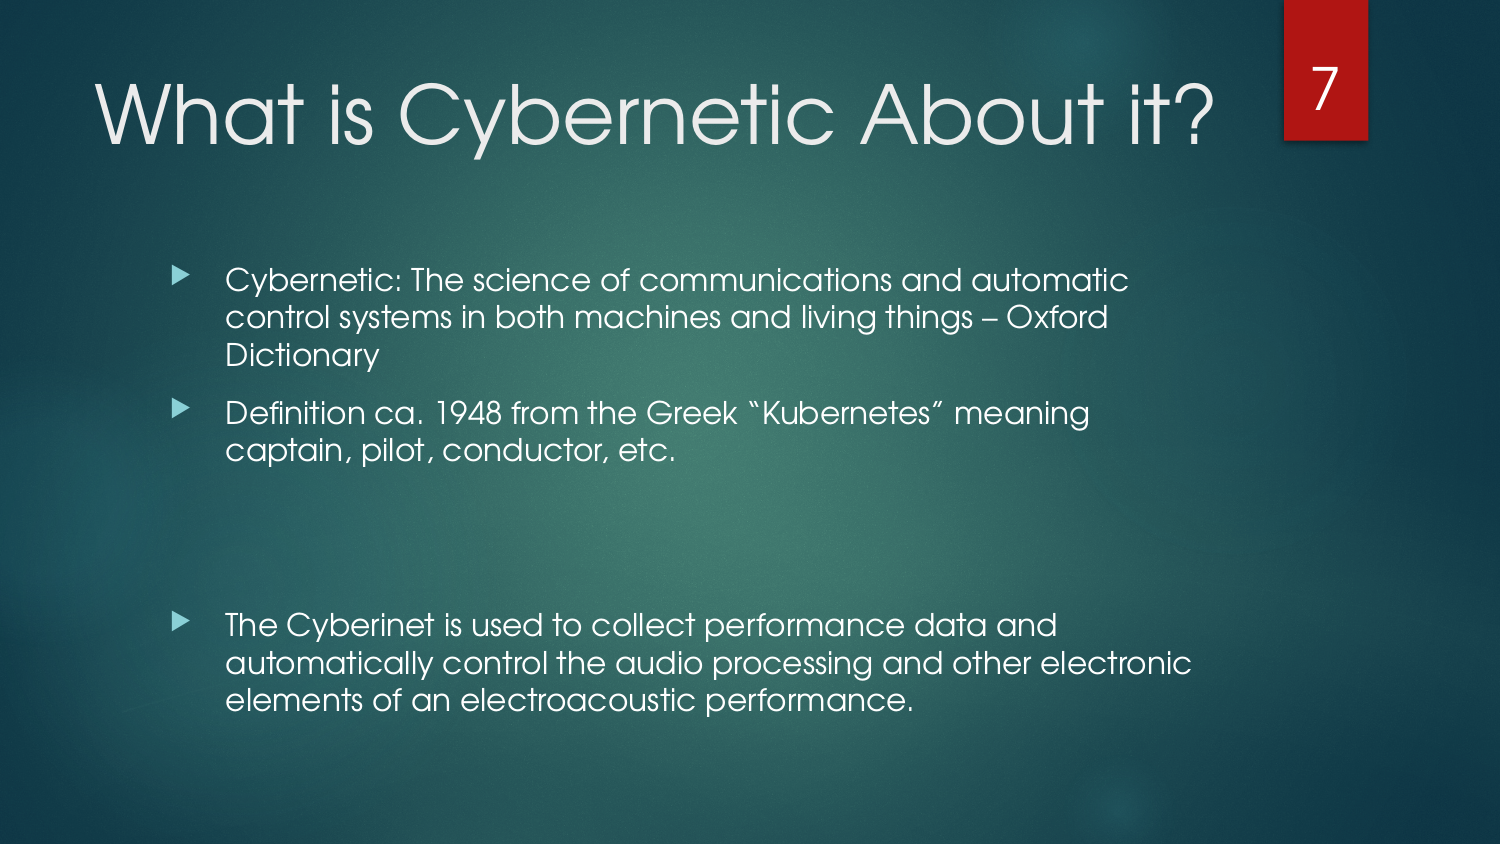

7
# What is Cybernetic About it?
Cybernetic: The science of communications and automatic control systems in both machines and living things – Oxford Dictionary
Definition ca. 1948 from the Greek “Kubernetes” meaning captain, pilot, conductor, etc.

The Cyberinet is used to collect performance data and automatically control the audio processing and other electronic elements of an electroacoustic performance.